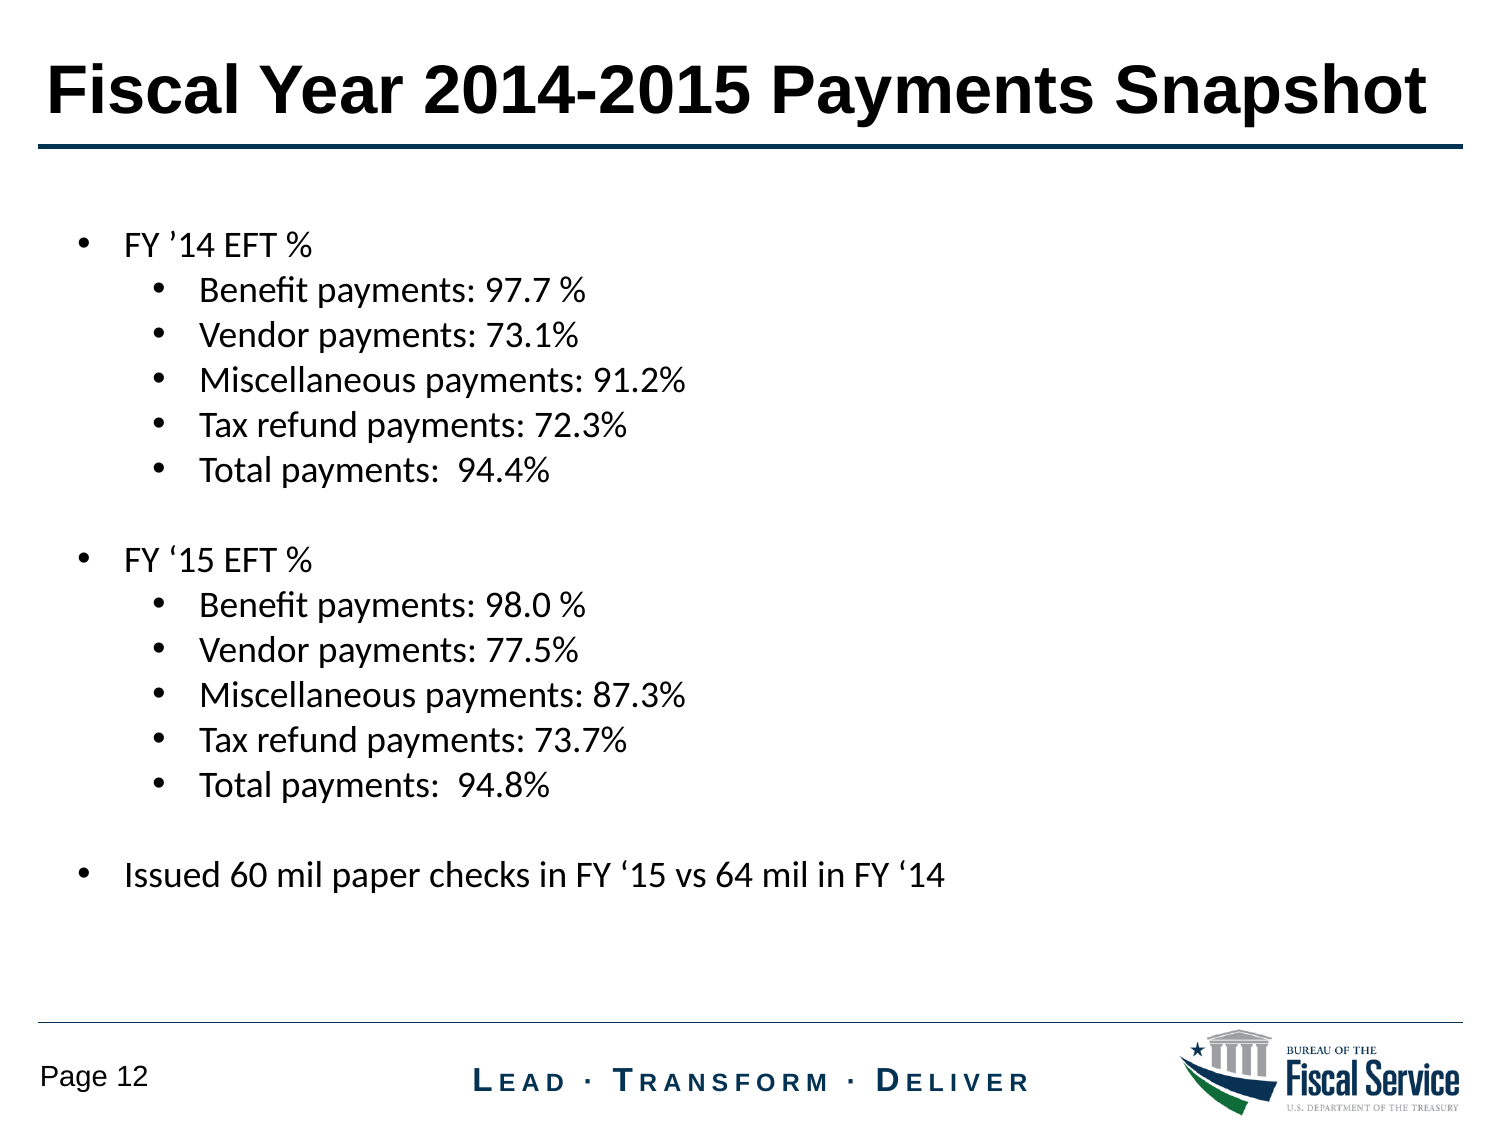

Fiscal Year 2014-2015 Payments Snapshot

FY ’14 EFT %
Benefit payments: 97.7 %
Vendor payments: 73.1%
Miscellaneous payments: 91.2%
Tax refund payments: 72.3%
Total payments:  94.4%

FY ‘15 EFT %
Benefit payments: 98.0 %
Vendor payments: 77.5%
Miscellaneous payments: 87.3%
Tax refund payments: 73.7%
Total payments:  94.8%

Issued 60 mil paper checks in FY ‘15 vs 64 mil in FY ‘14